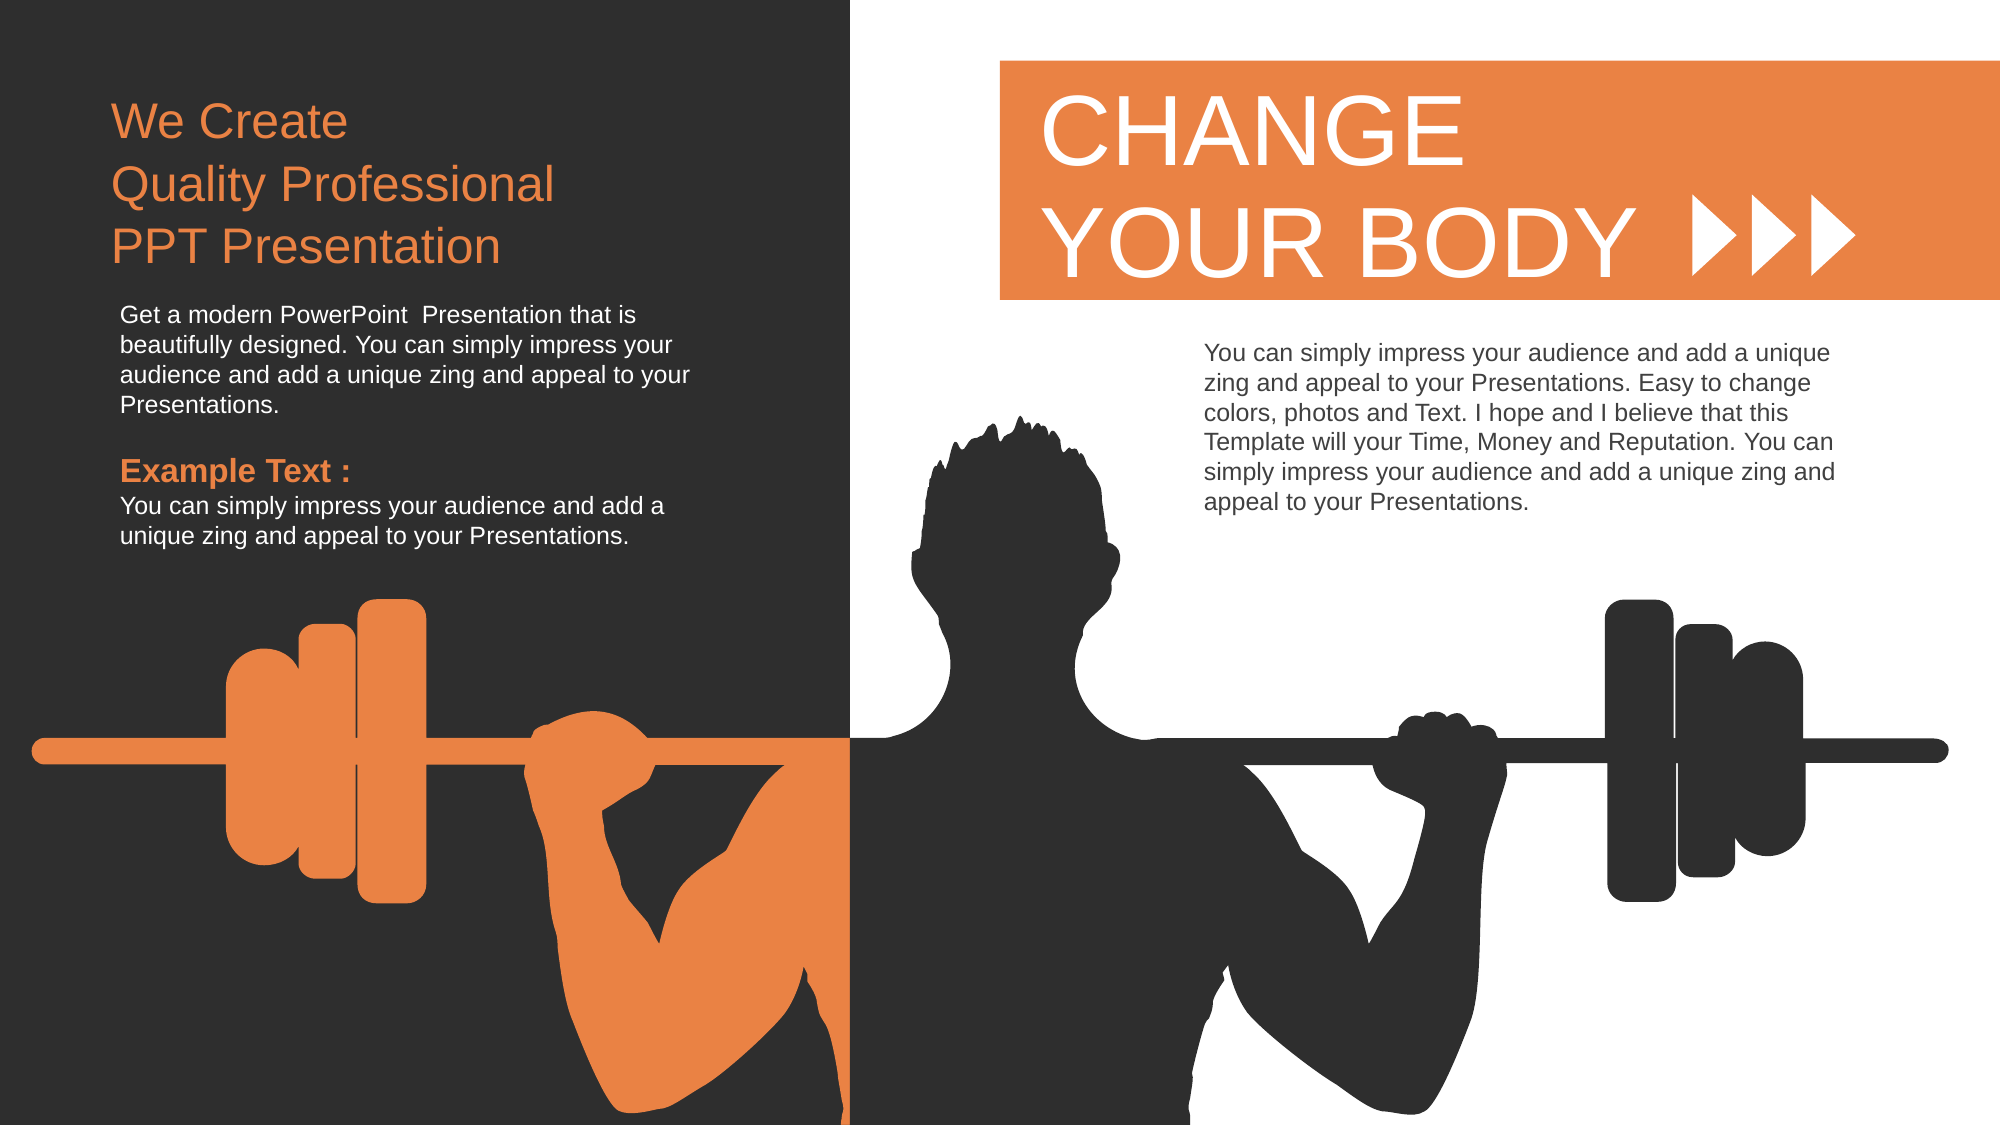

CHANGE

We Create
Quality Professional
PPT Presentation
YOUR BODY

Get a modern PowerPoint  Presentation that is beautifully designed. You can simply impress your audience and add a unique zing and appeal to your Presentations.
You can simply impress your audience and add a unique zing and appeal to your Presentations. Easy to change colors, photos and Text. I hope and I believe that this Template will your Time, Money and Reputation. You can simply impress your audience and add a unique zing and appeal to your Presentations.

Example Text :
You can simply impress your audience and add a unique zing and appeal to your Presentations.